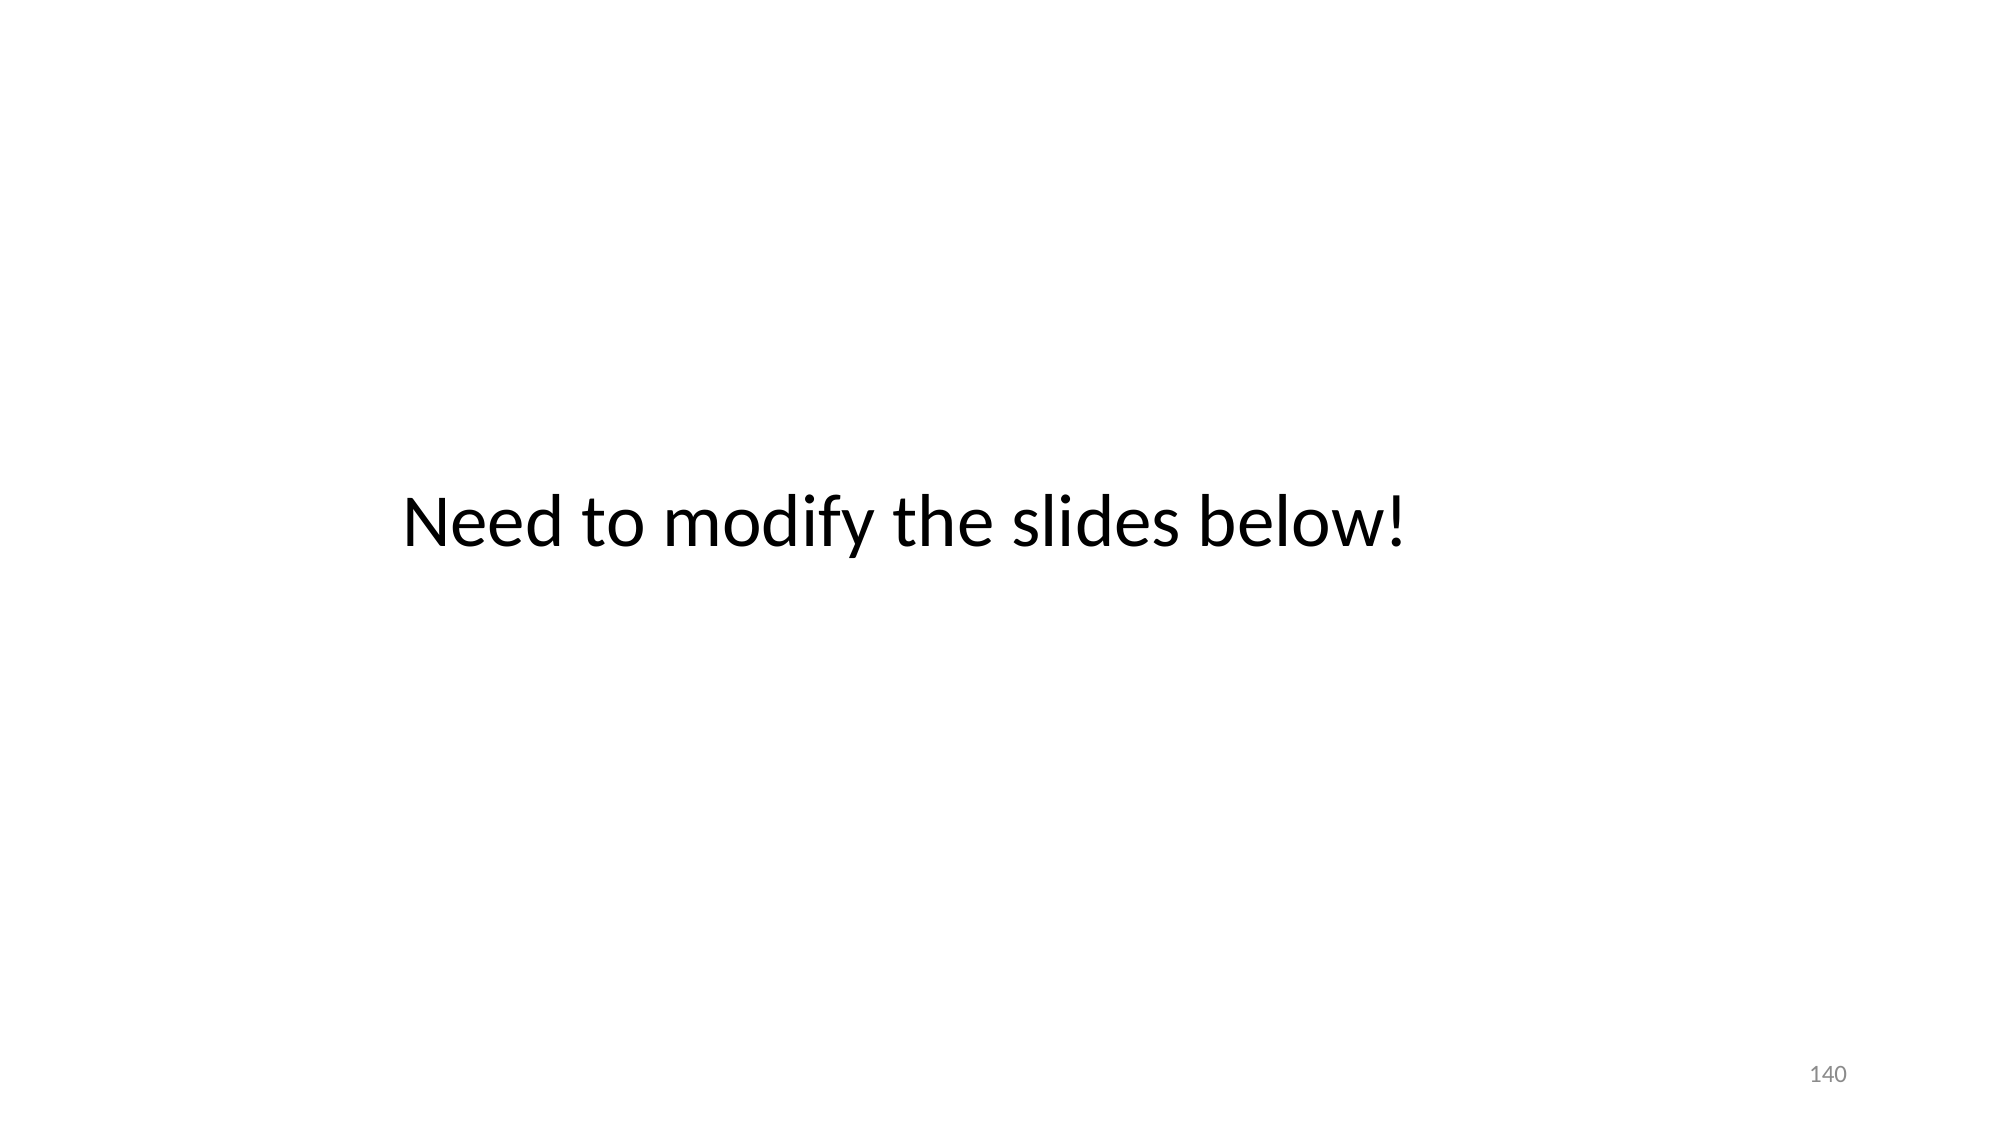

Need to modify the slides below!
140